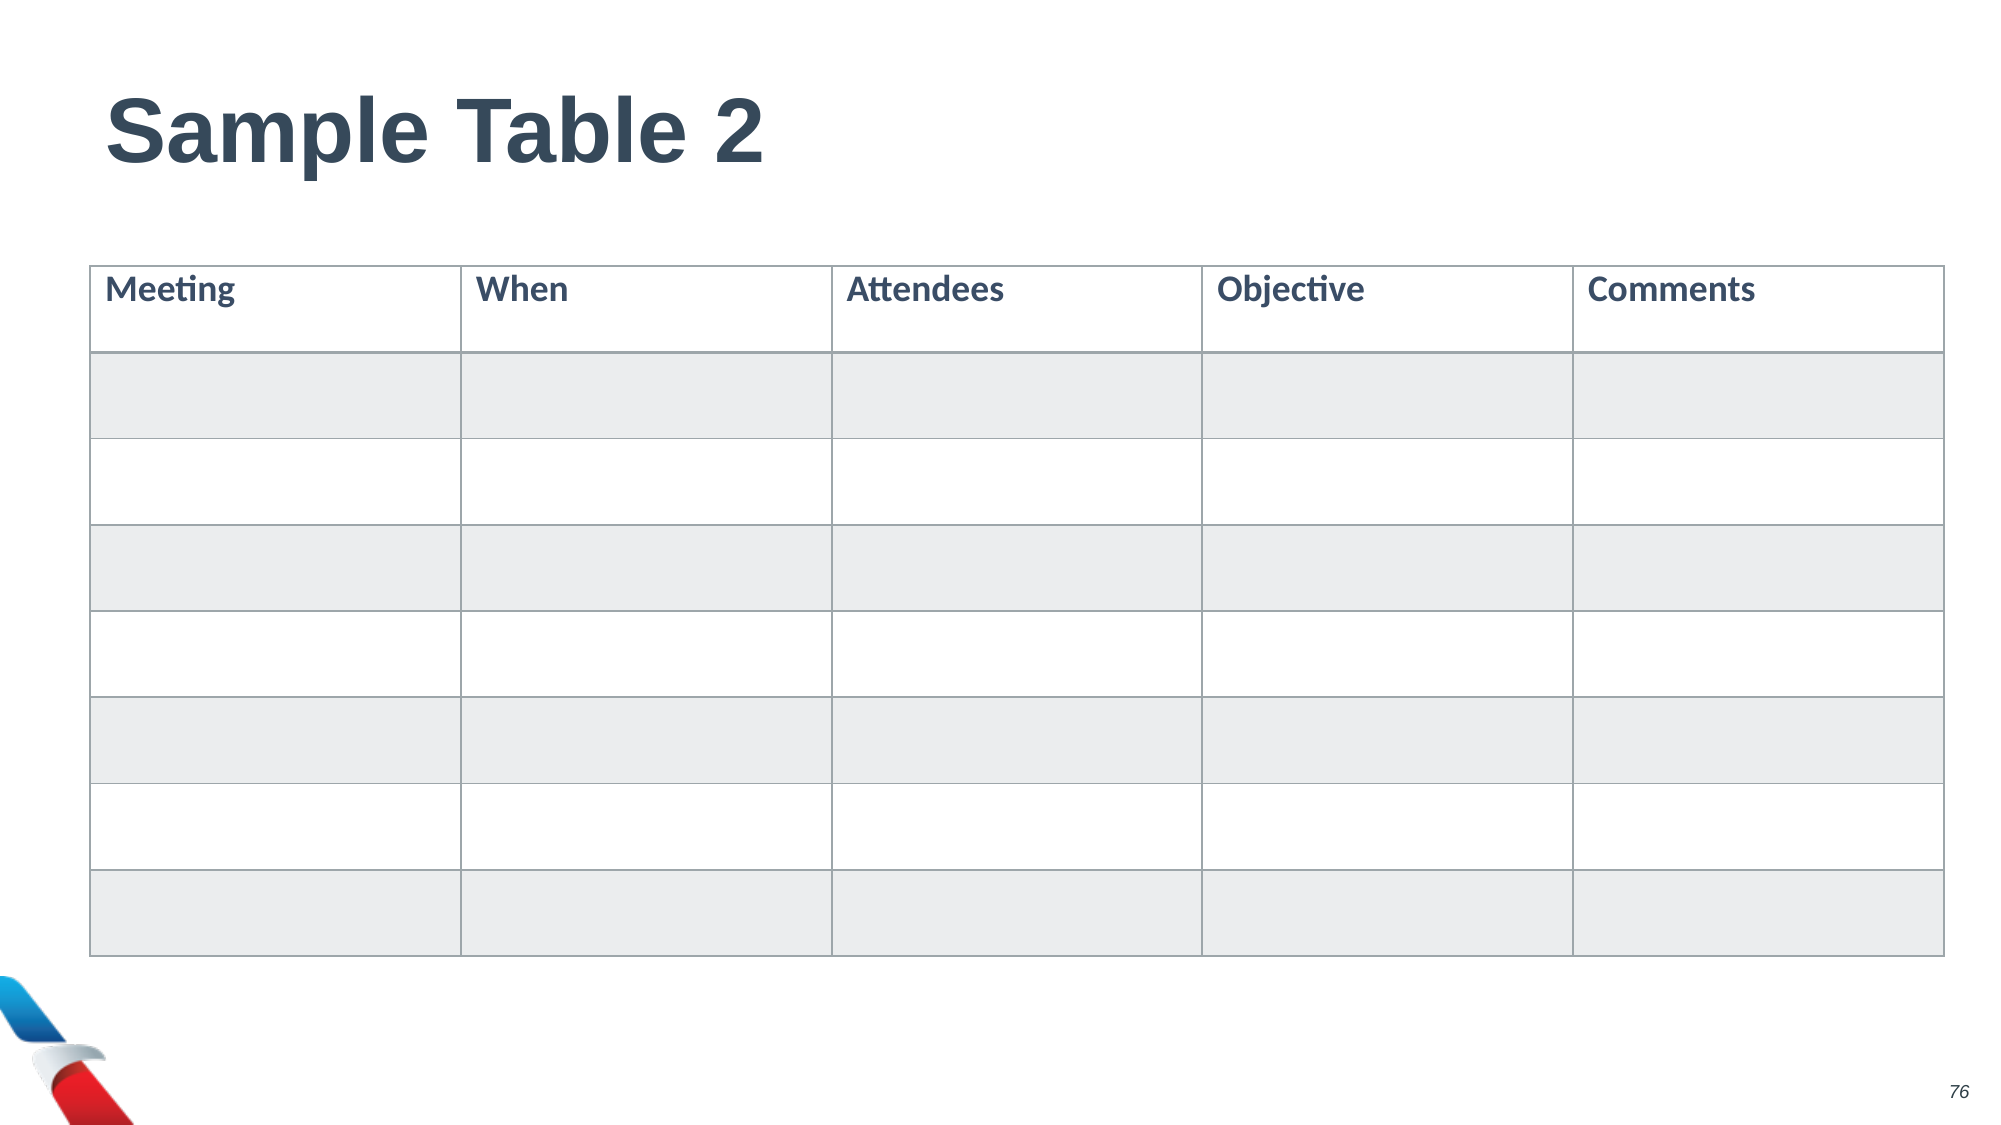

Sample Table 2
| Meeting | When | Attendees | Objective | Comments |
| --- | --- | --- | --- | --- |
|  |  |  |  |  |
|  |  |  |  |  |
|  |  |  |  |  |
|  |  |  |  |  |
|  |  |  |  |  |
|  |  |  |  |  |
|  |  |  |  |  |